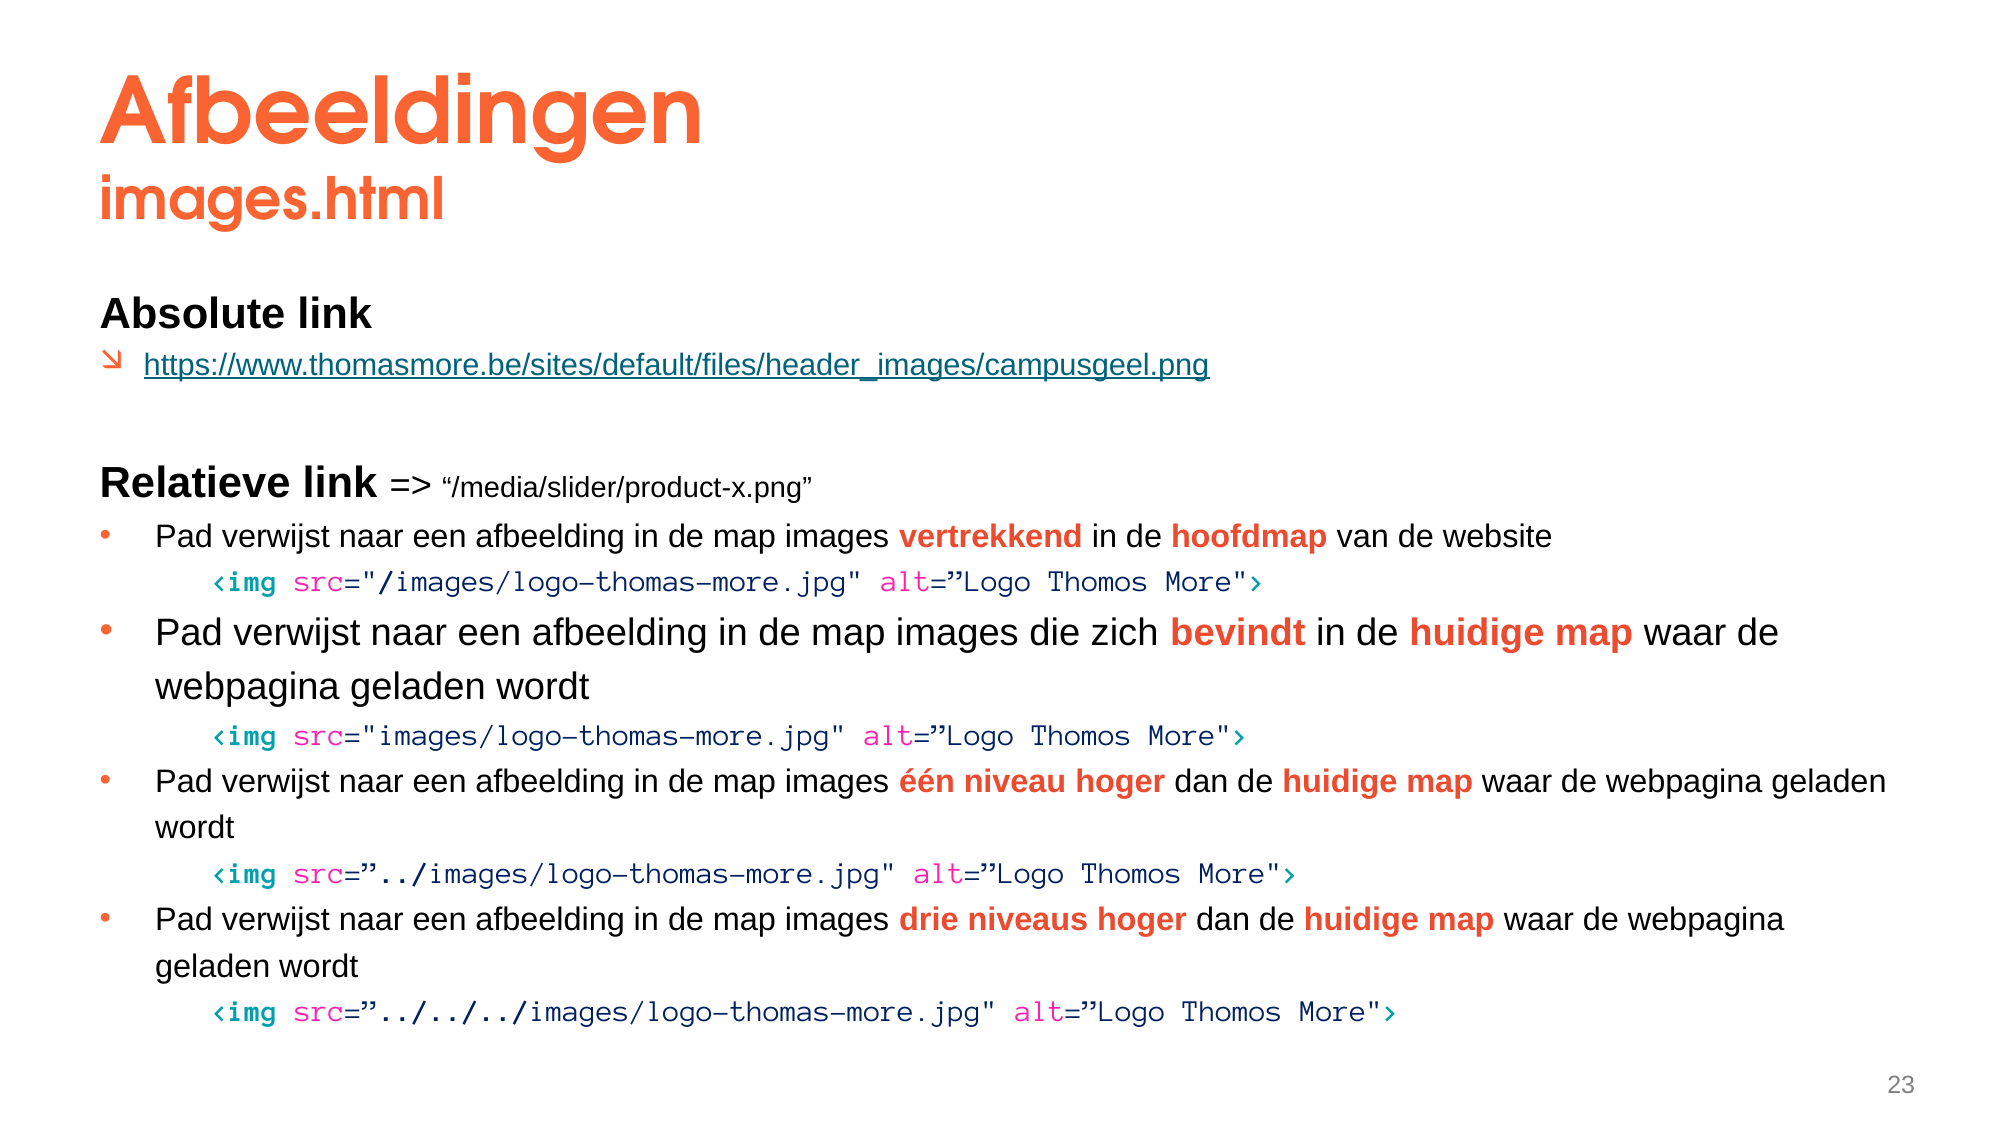

# Afbeeldingen images.html
Absolute link
https://www.thomasmore.be/sites/default/files/header_images/campusgeel.png

Relatieve link => “/media/slider/product-x.png”
Pad verwijst naar een afbeelding in de map images vertrekkend in de hoofdmap van de website
<img src="/images/logo-thomas-more.jpg" alt=”Logo Thomos More">
Pad verwijst naar een afbeelding in de map images die zich bevindt in de huidige map waar de webpagina geladen wordt
<img src="images/logo-thomas-more.jpg" alt=”Logo Thomos More">
Pad verwijst naar een afbeelding in de map images één niveau hoger dan de huidige map waar de webpagina geladen wordt
<img src=”../images/logo-thomas-more.jpg" alt=”Logo Thomos More">
Pad verwijst naar een afbeelding in de map images drie niveaus hoger dan de huidige map waar de webpagina geladen wordt
<img src=”../../../images/logo-thomas-more.jpg" alt=”Logo Thomos More">

23